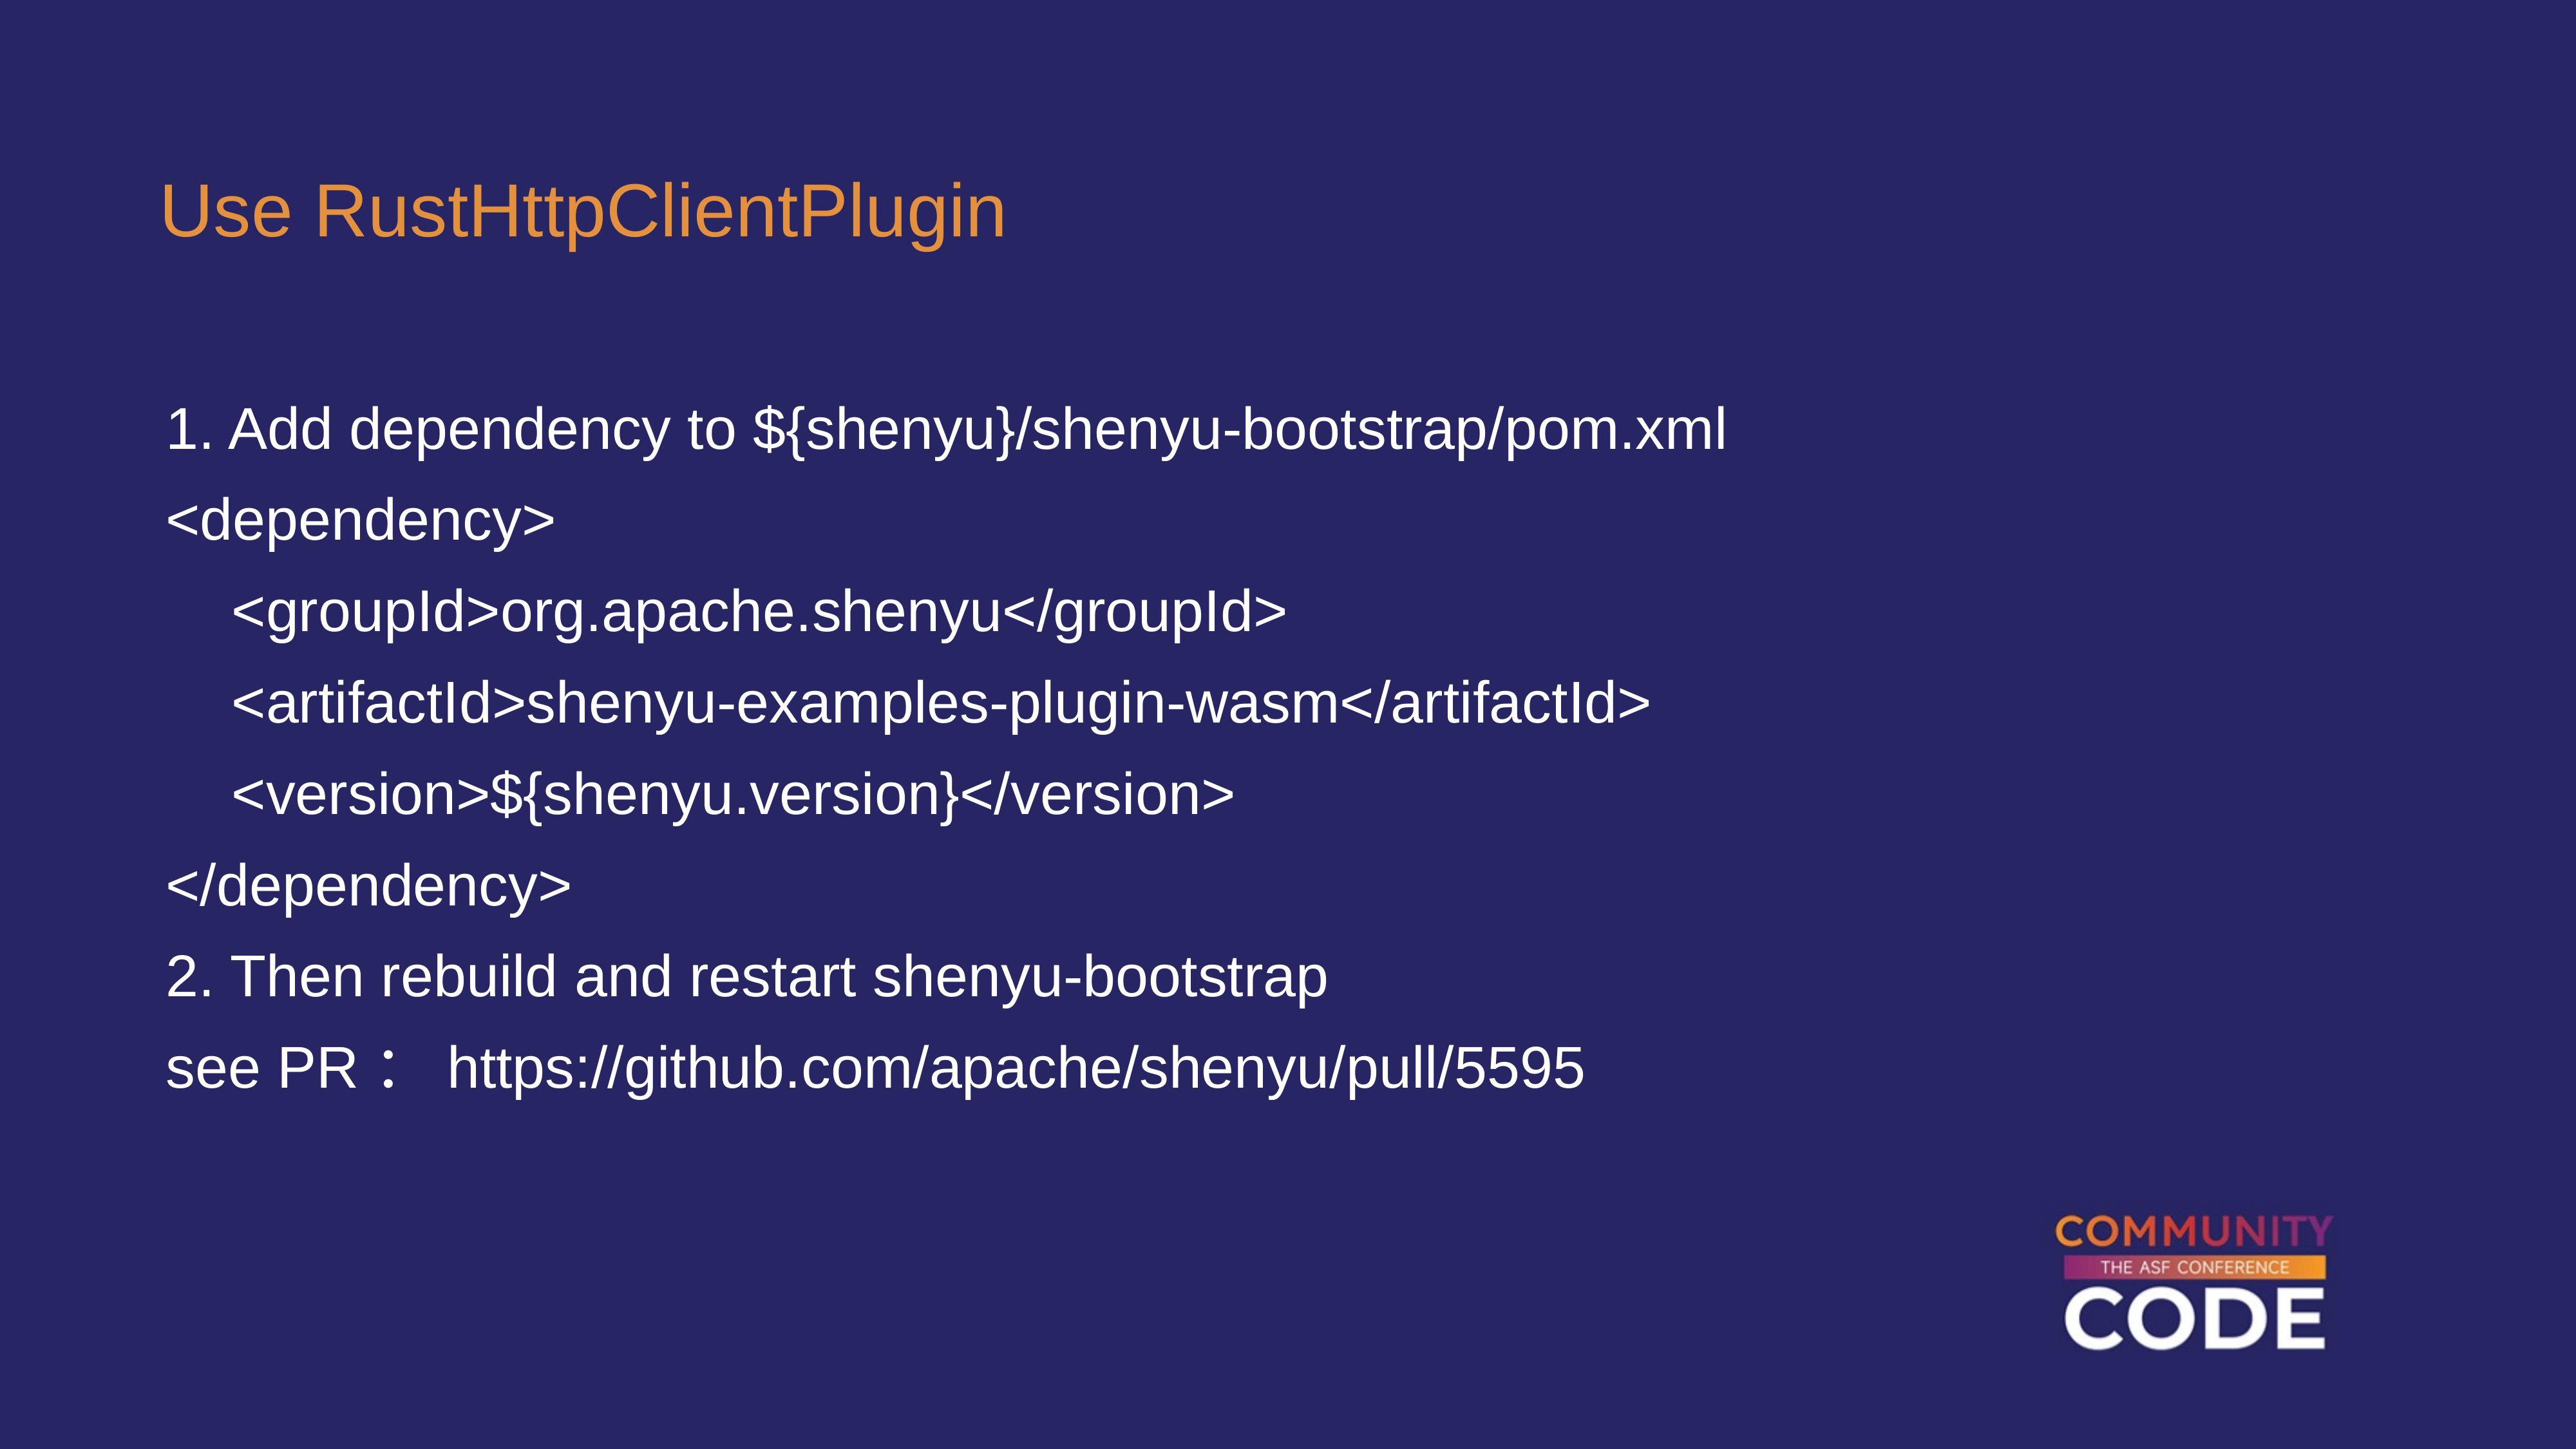

Use RustHttpClientPlugin
1. Add dependency to ${shenyu}/shenyu-bootstrap/pom.xml
<dependency>
    <groupId>org.apache.shenyu</groupId>
    <artifactId>shenyu-examples-plugin-wasm</artifactId>
    <version>${shenyu.version}</version>
</dependency>
2. Then rebuild and restart shenyu-bootstrap
see PR：https://github.com/apache/shenyu/pull/5595